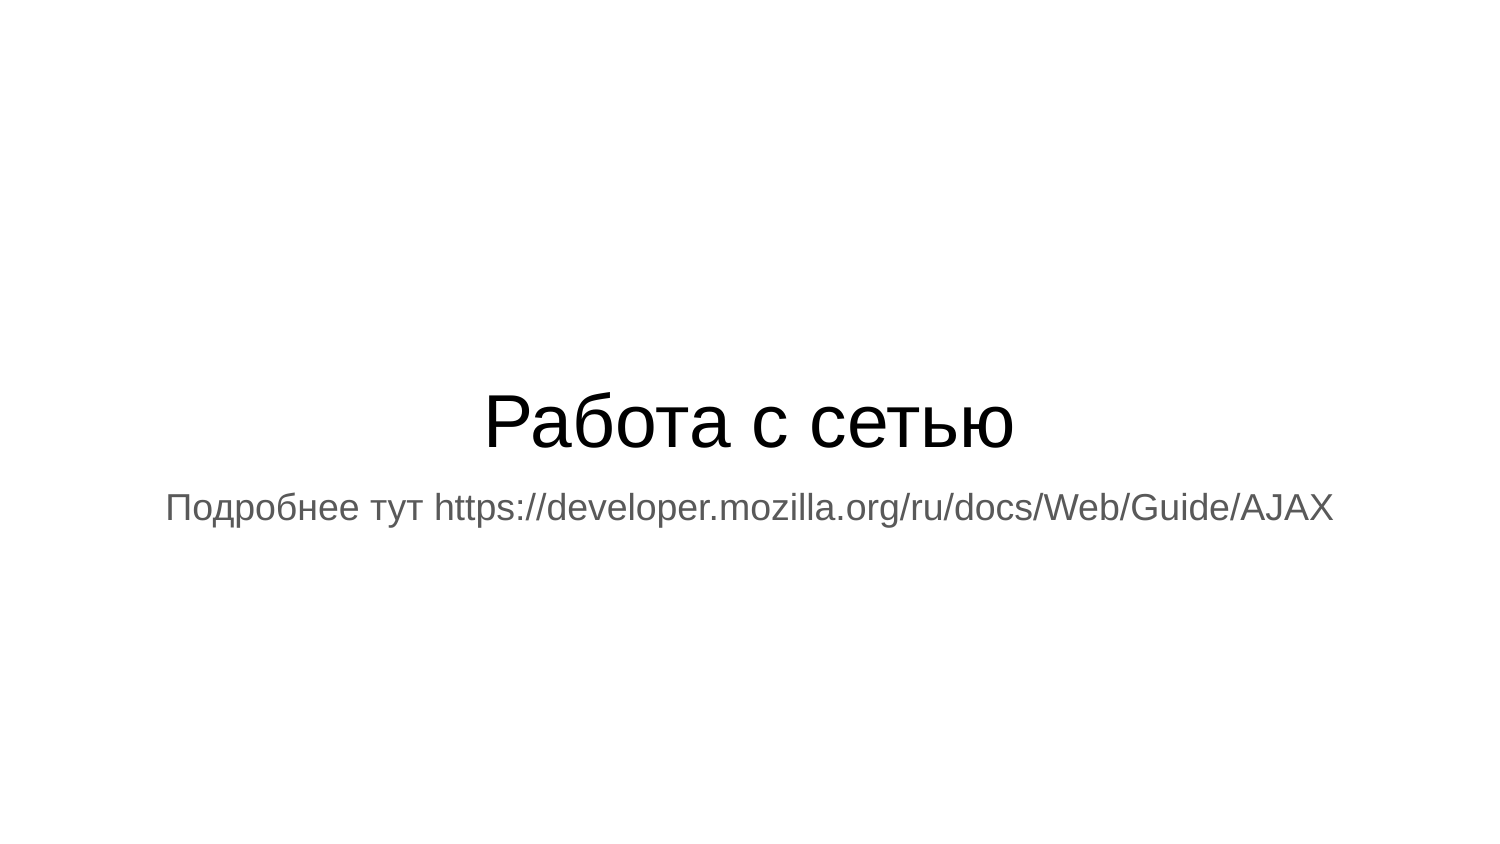

# Работа с сетью
Подробнее тут https://developer.mozilla.org/ru/docs/Web/Guide/AJAX